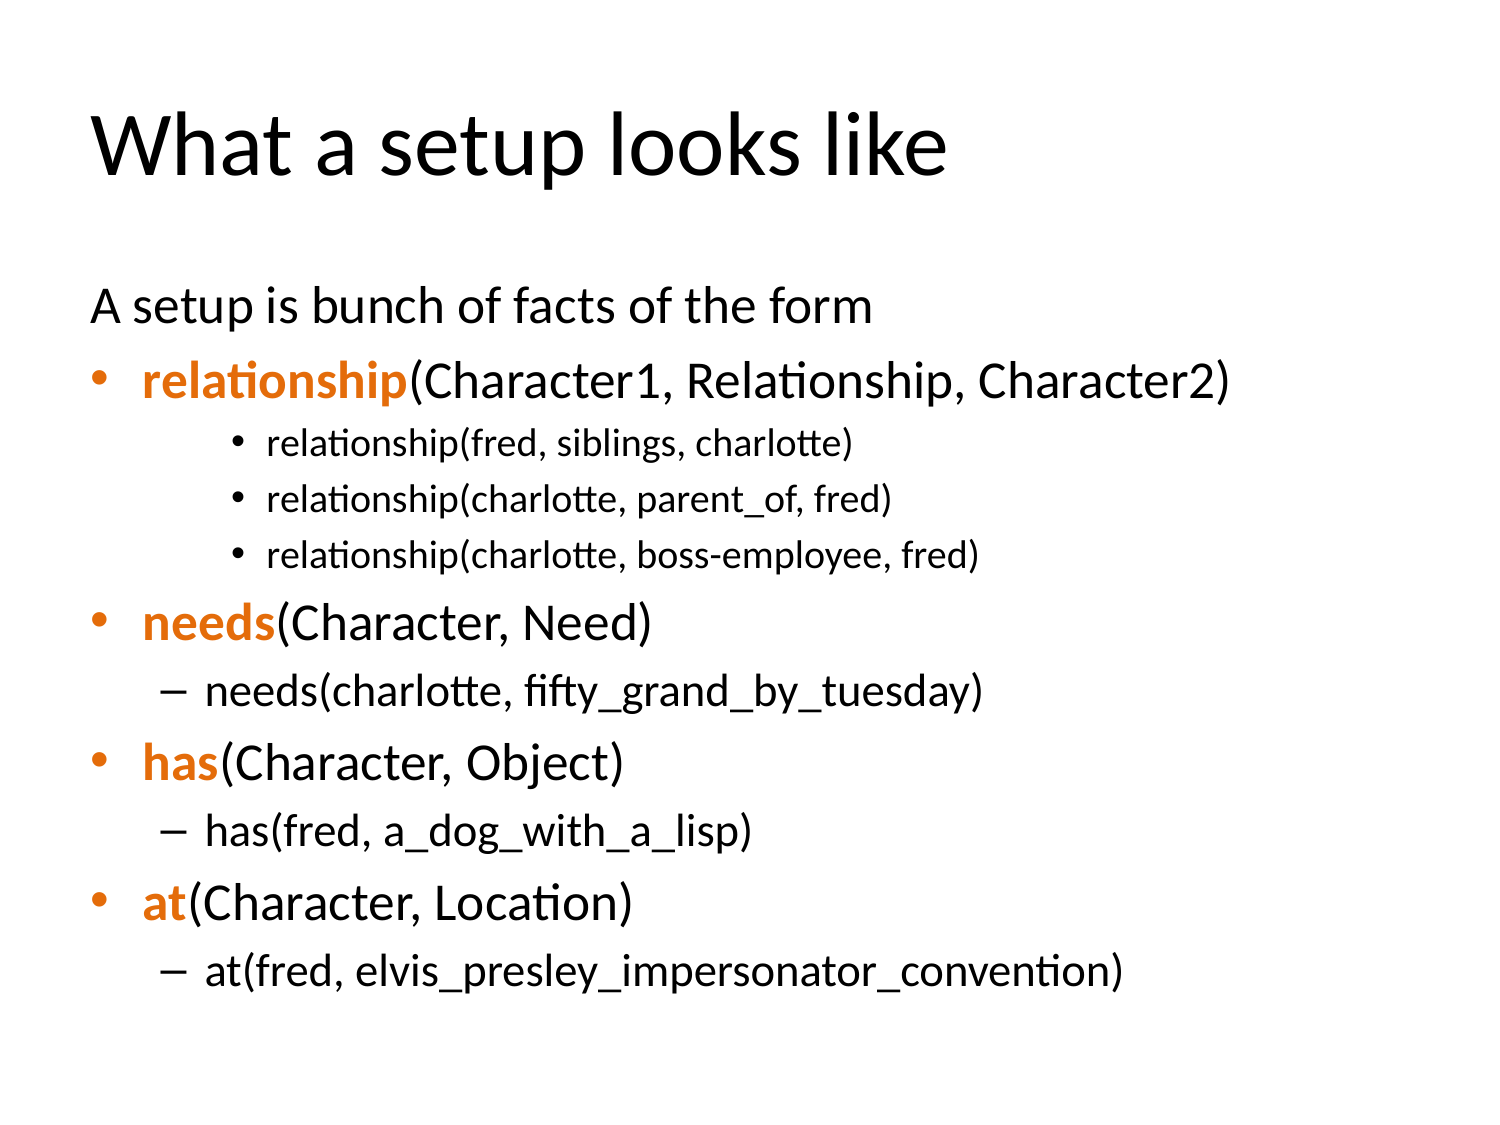

# What a setup looks like
A setup is bunch of facts of the form
relationship(Character1, Relationship, Character2)
relationship(fred, siblings, charlotte)
relationship(charlotte, parent_of, fred)
relationship(charlotte, boss-employee, fred)
needs(Character, Need)
needs(charlotte, fifty_grand_by_tuesday)
has(Character, Object)
has(fred, a_dog_with_a_lisp)
at(Character, Location)
at(fred, elvis_presley_impersonator_convention)